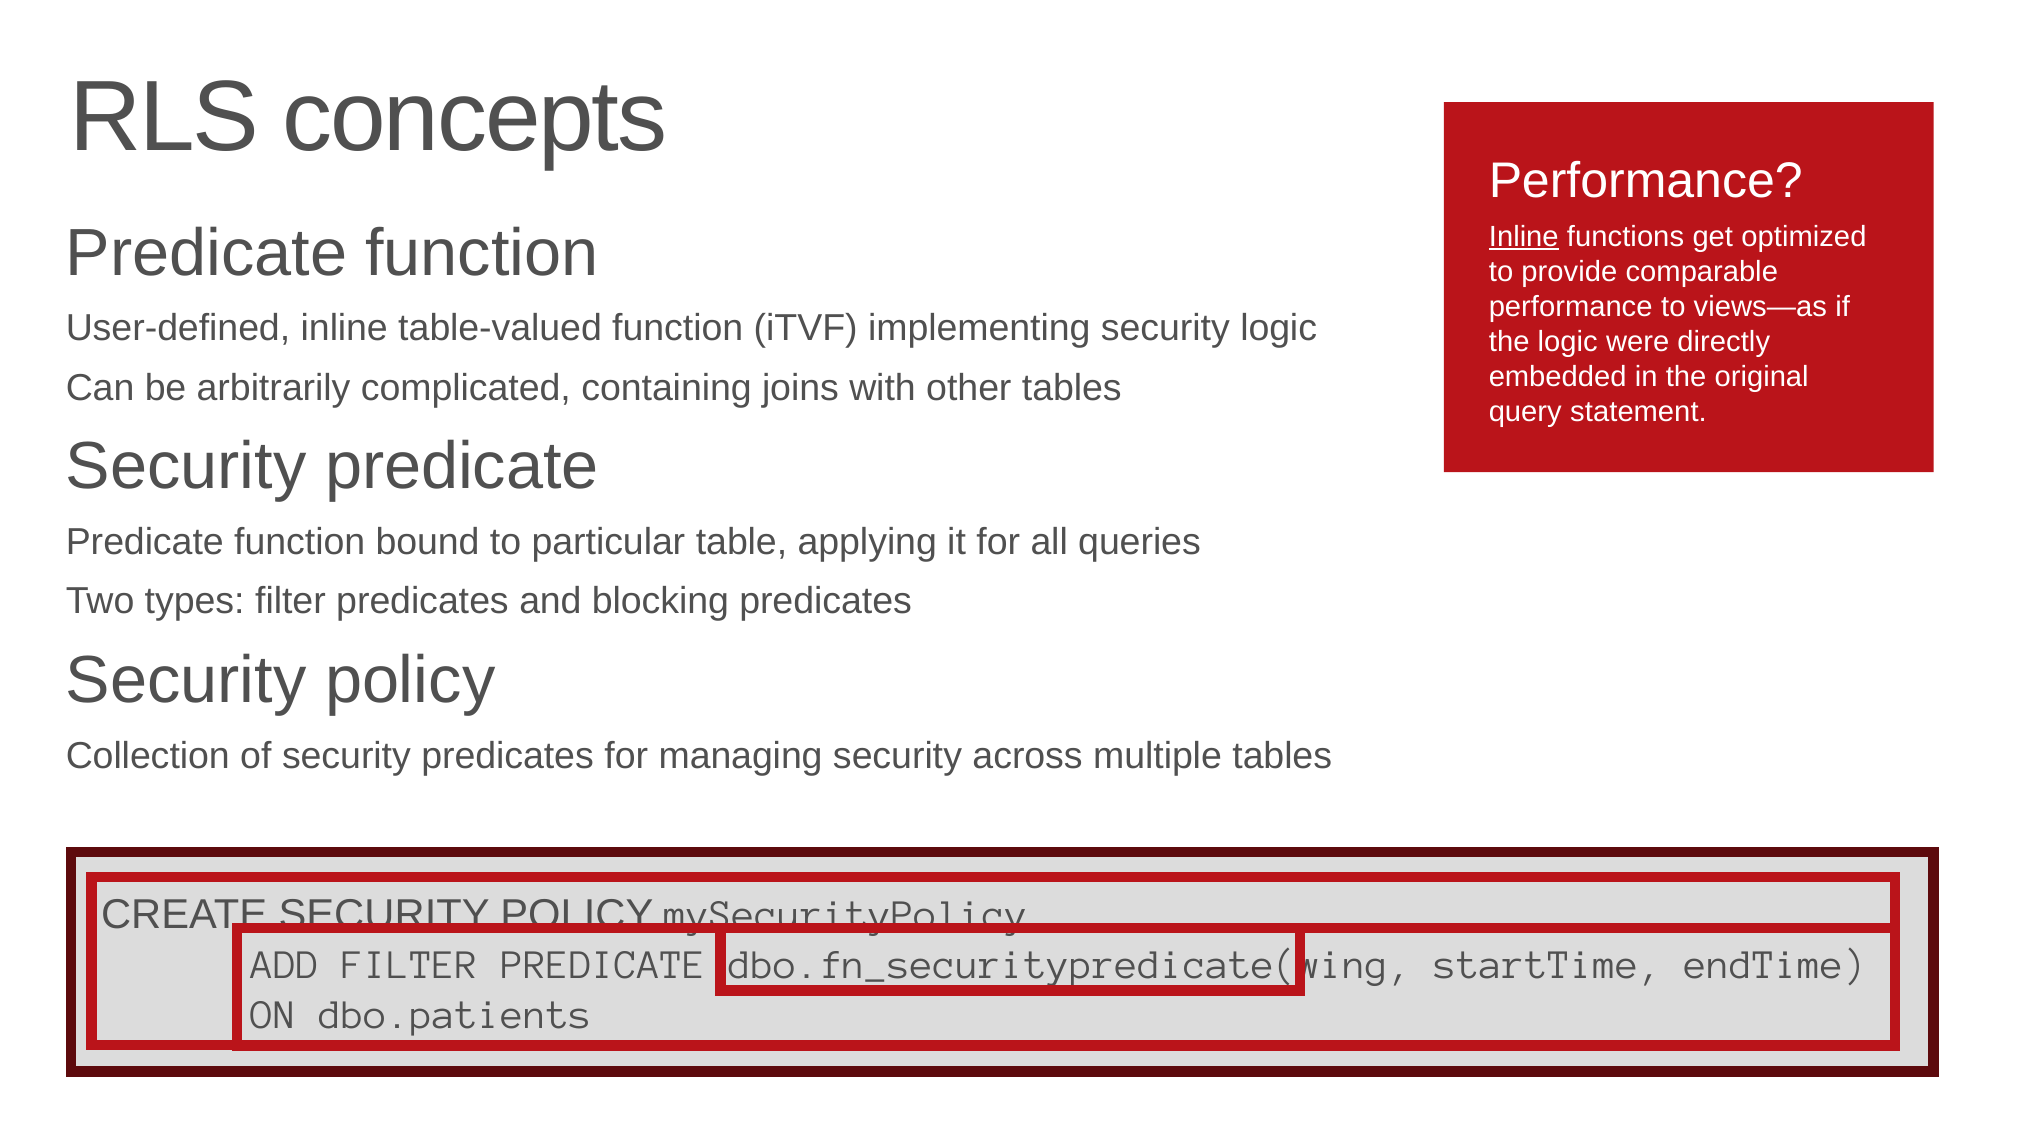

RLS concepts
Performance?
Inline functions get optimized to provide comparable performance to views—as if the logic were directly embedded in the original query statement.
Predicate function
User-defined, inline table-valued function (iTVF) implementing security logic
Can be arbitrarily complicated, containing joins with other tables
Security predicate
Predicate function bound to particular table, applying it for all queries
Two types: filter predicates and blocking predicates
Security policy
Collection of security predicates for managing security across multiple tables
CREATE SECURITY POLICY mySecurityPolicy
	ADD FILTER PREDICATE dbo.fn_securitypredicate(wing, startTime, endTime)
	ON dbo.patients